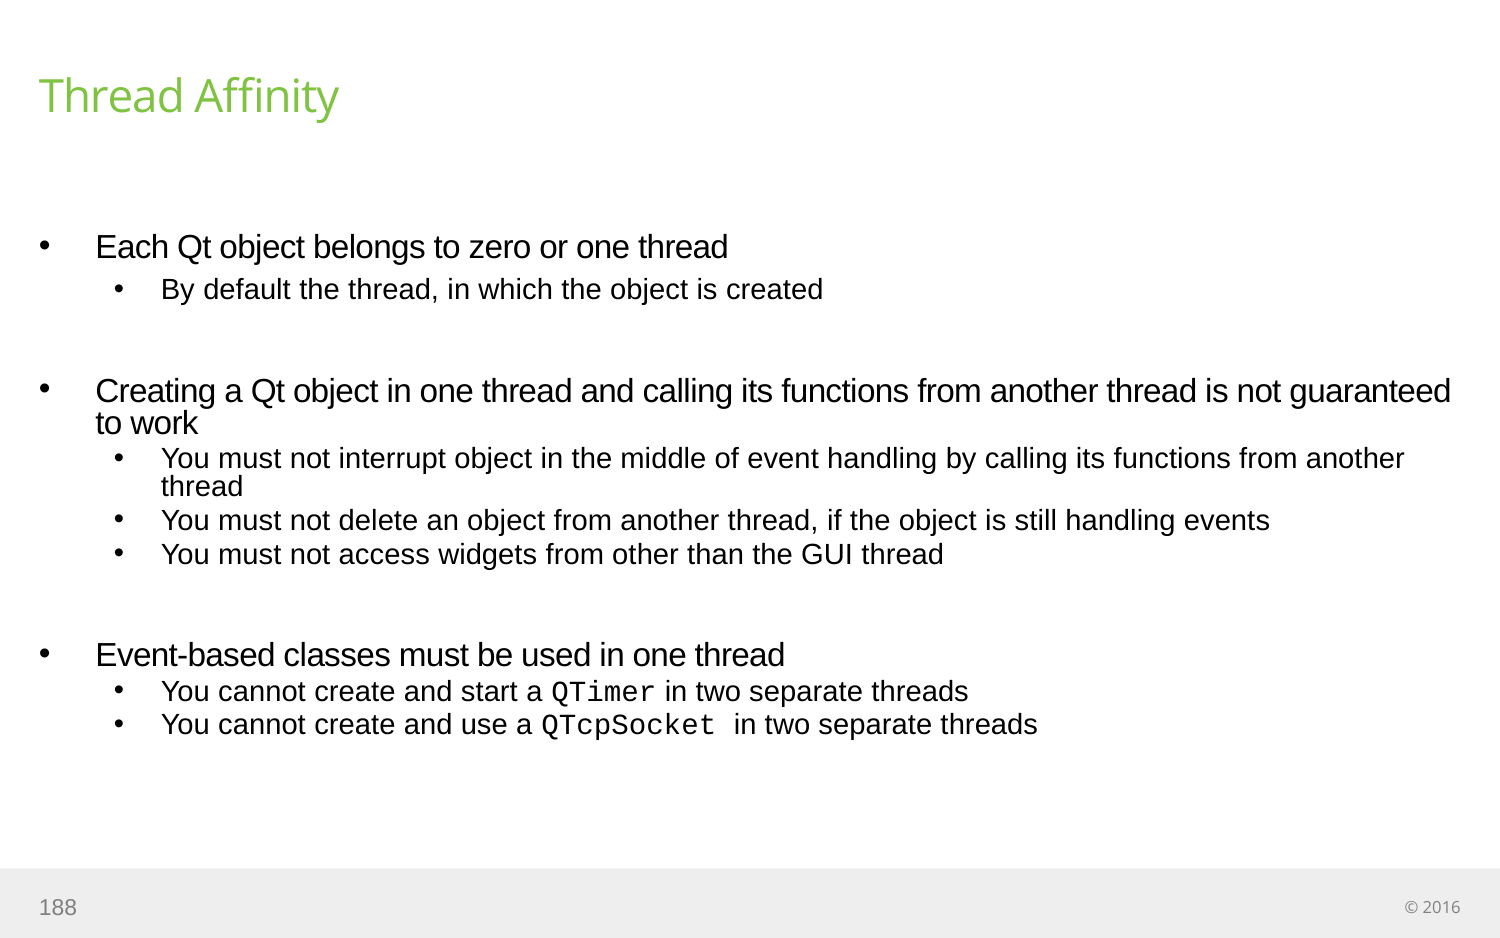

# Thread Affinity
Each Qt object belongs to zero or one thread
By default the thread, in which the object is created

Creating a Qt object in one thread and calling its functions from another thread is not guaranteed to work
You must not interrupt object in the middle of event handling by calling its functions from another thread
You must not delete an object from another thread, if the object is still handling events
You must not access widgets from other than the GUI thread

Event-based classes must be used in one thread
You cannot create and start a QTimer in two separate threads
You cannot create and use a QTcpSocket in two separate threads

188
© 2016